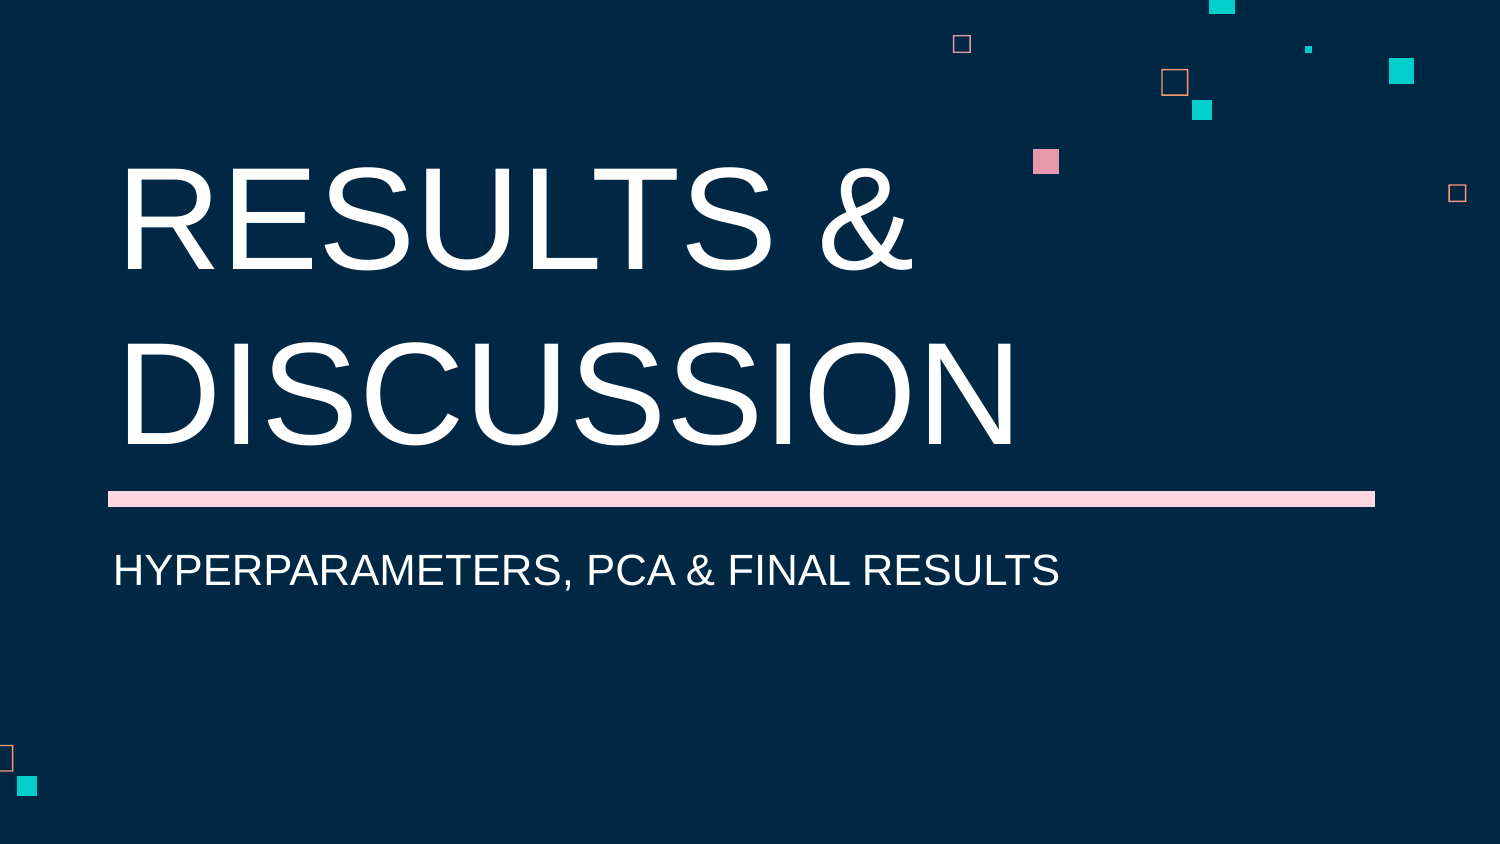

# RESULTS & DISCUSSION

HYPERPARAMETERS, PCA & FINAL RESULTS